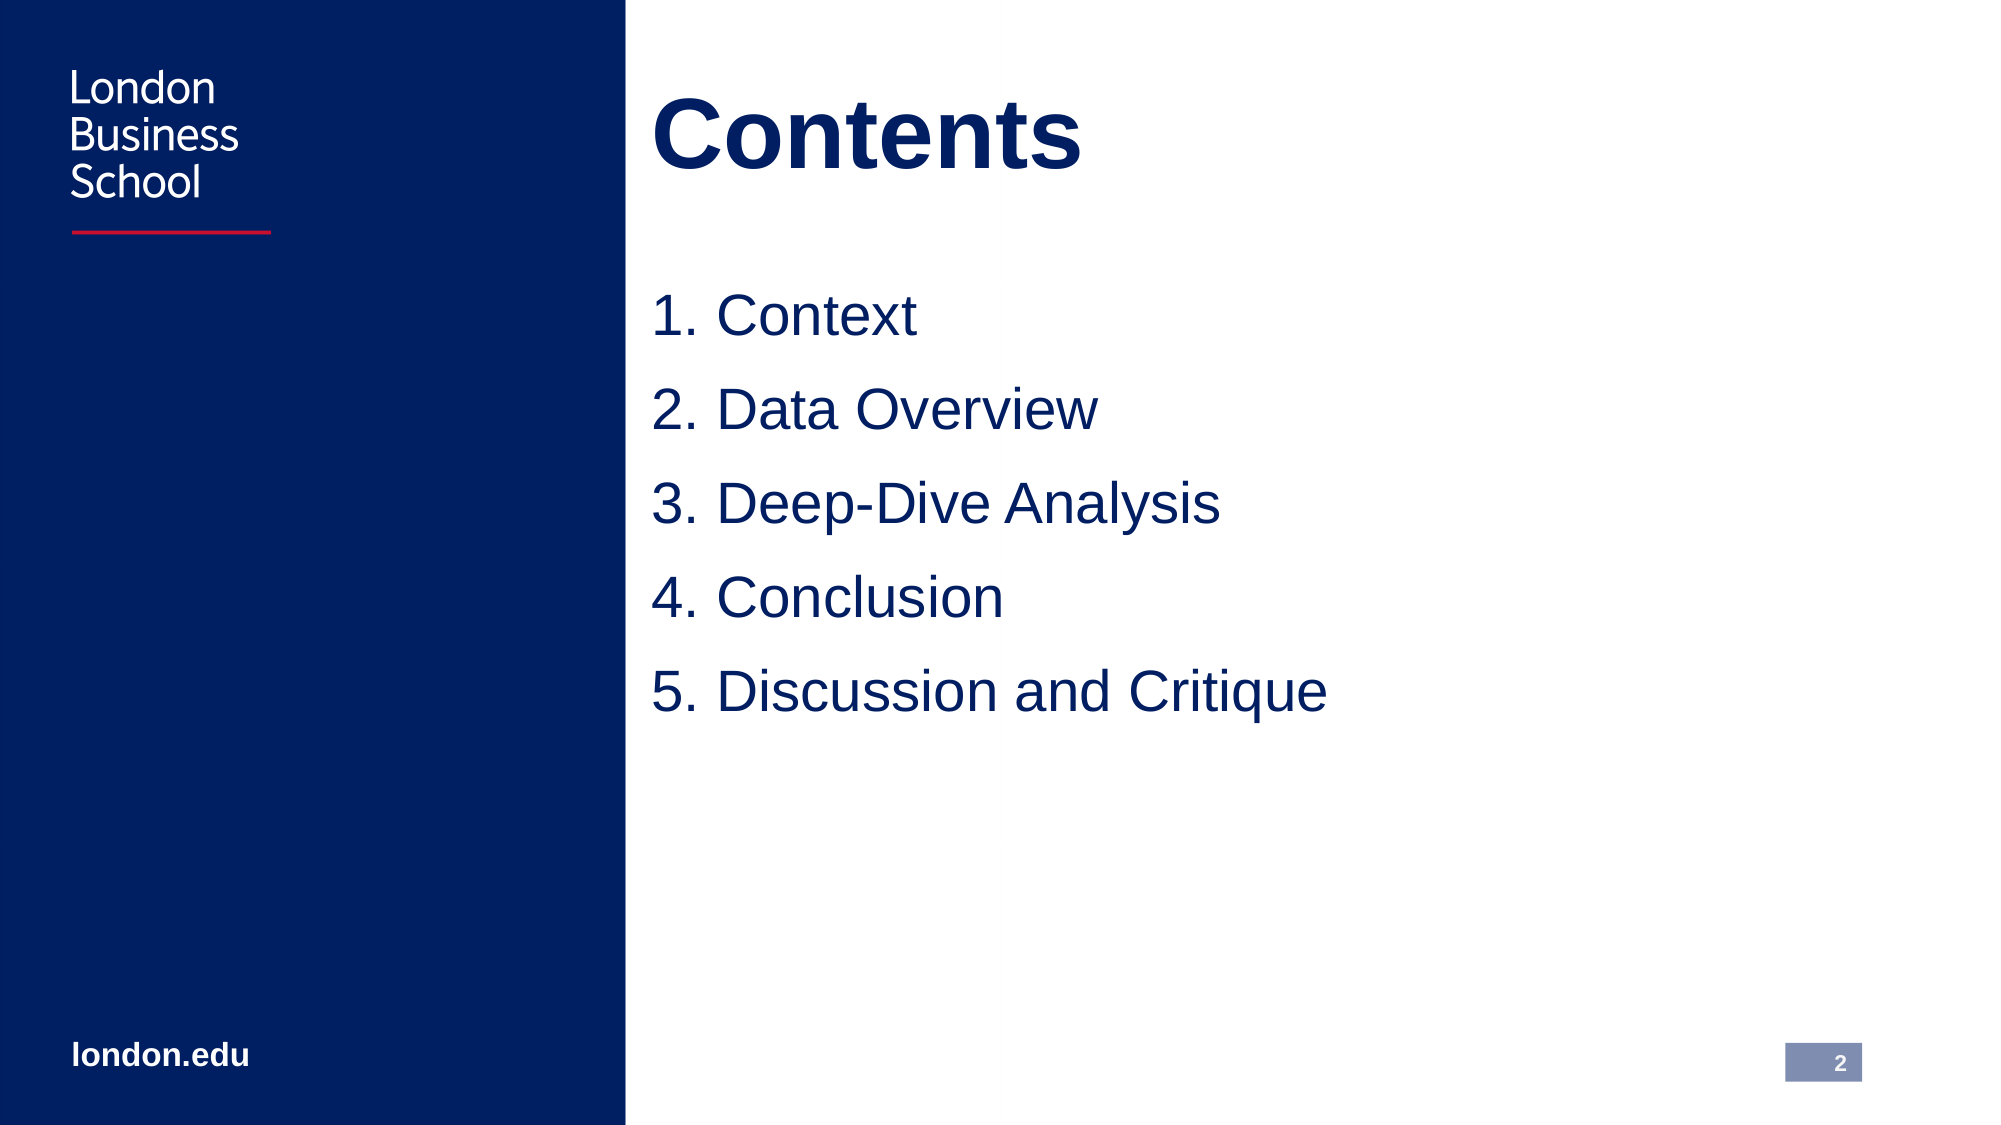

Contents
1. Context
2. Data Overview
3. Deep-Dive Analysis
4. Conclusion
5. Discussion and Critique